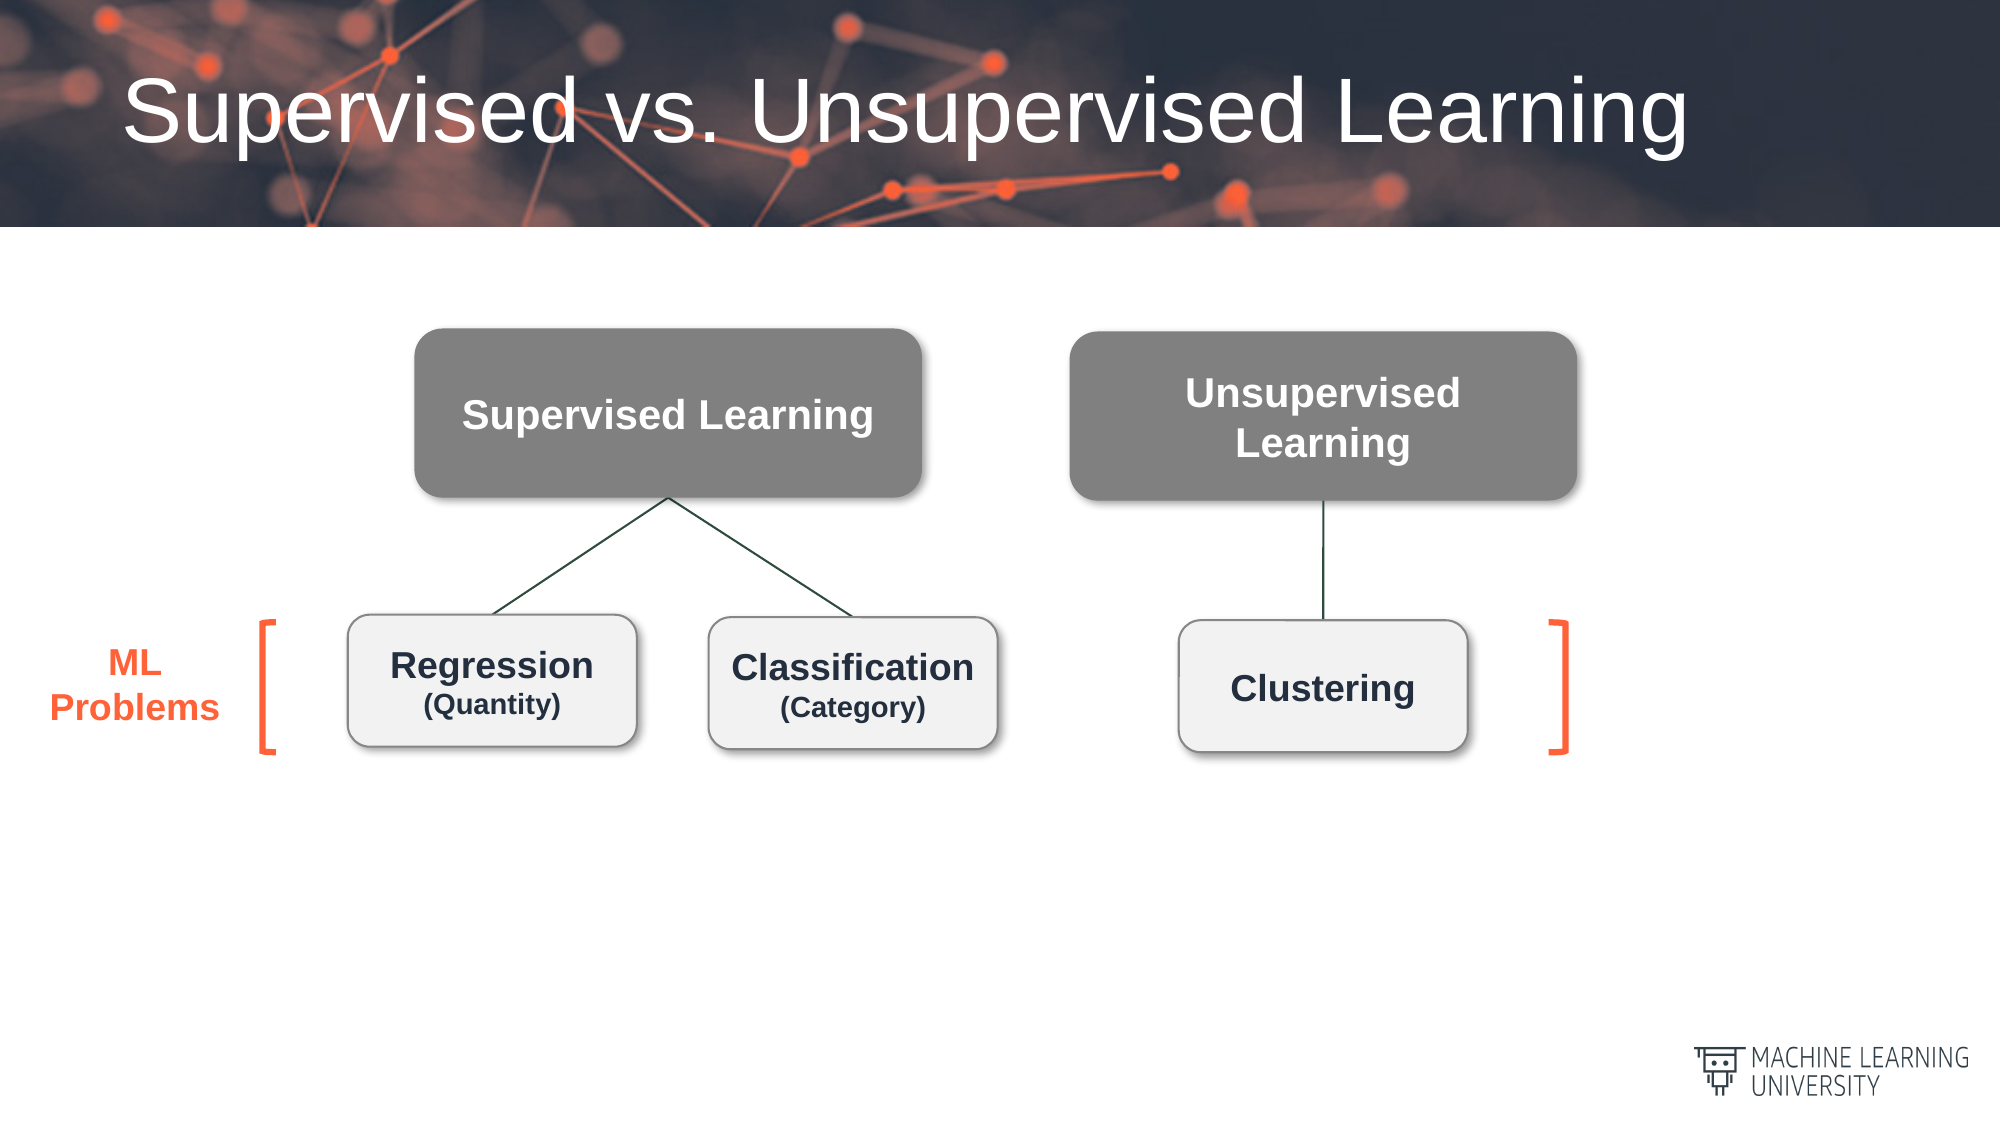

# Supervised vs. Unsupervised Learning

Supervised Learning
Unsupervised Learning
ML Problems
Regression
(Quantity)
Classification
(Category)
Clustering